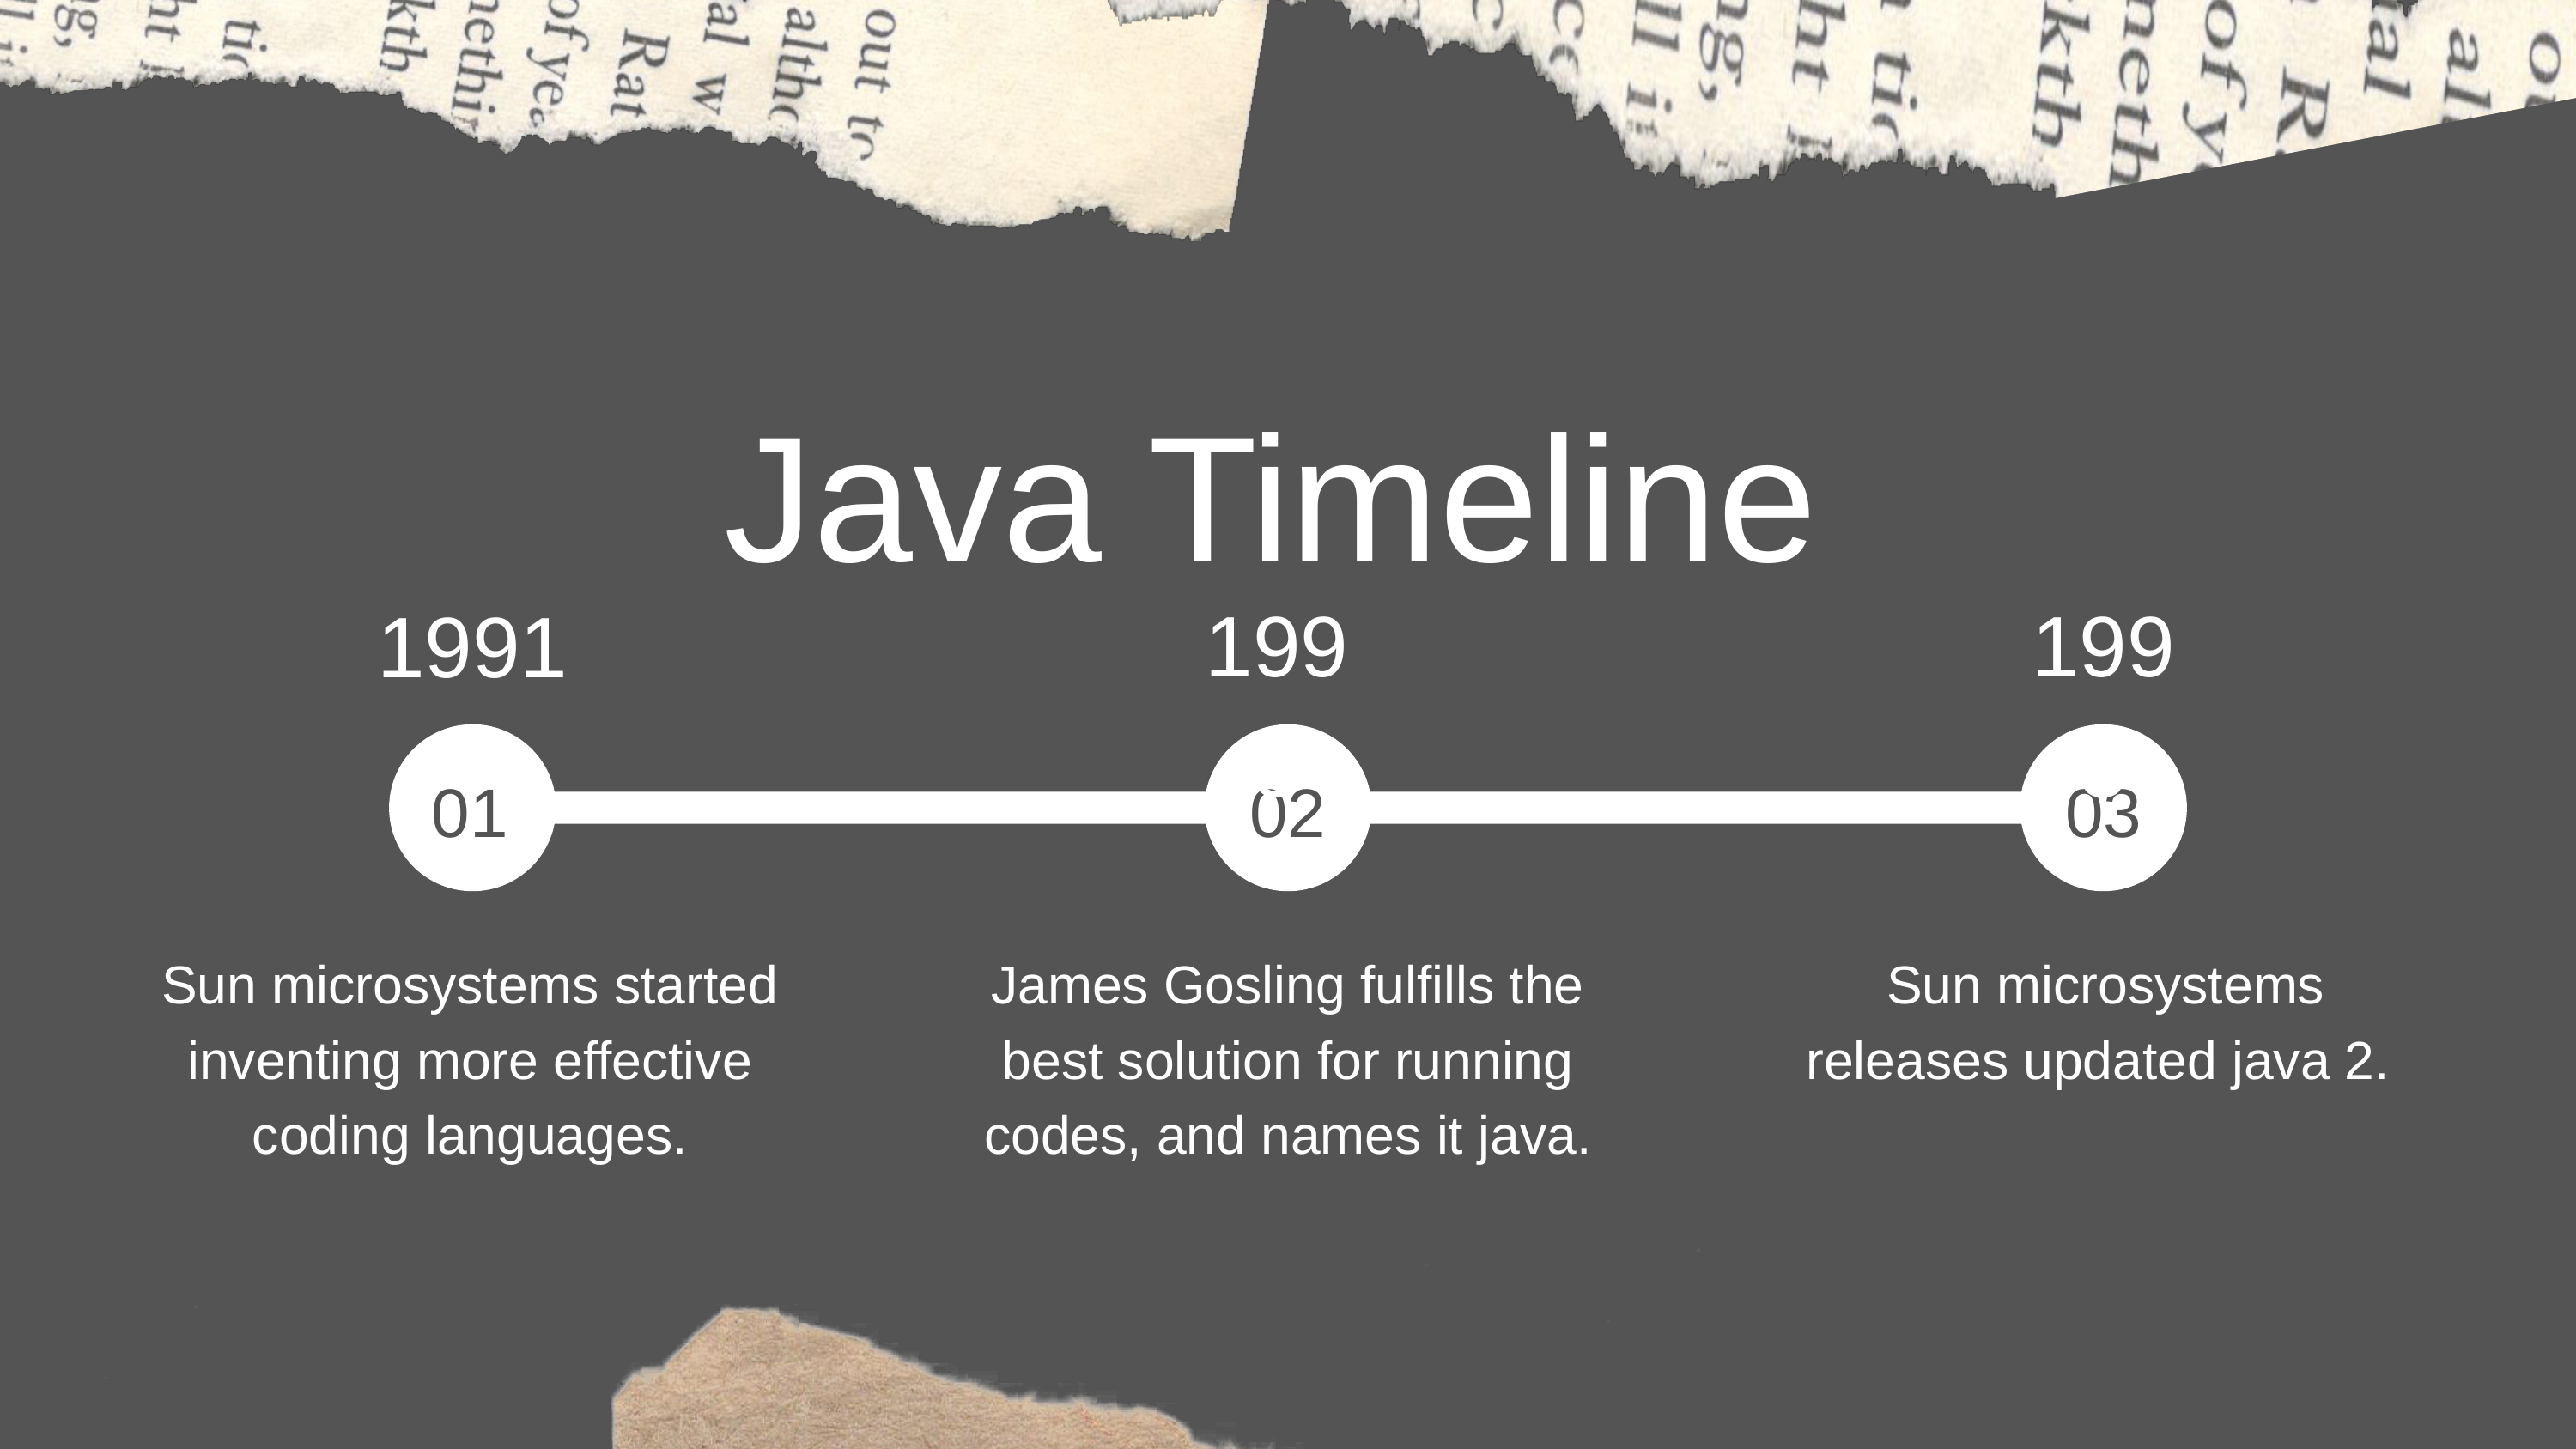

Java Timeline
1995
1998
1991

01
02
03

Sun microsystems started inventing more effective coding languages.
James Gosling fulfills the best solution for running codes, and names it java.
Sun microsystems releases updated java 2.